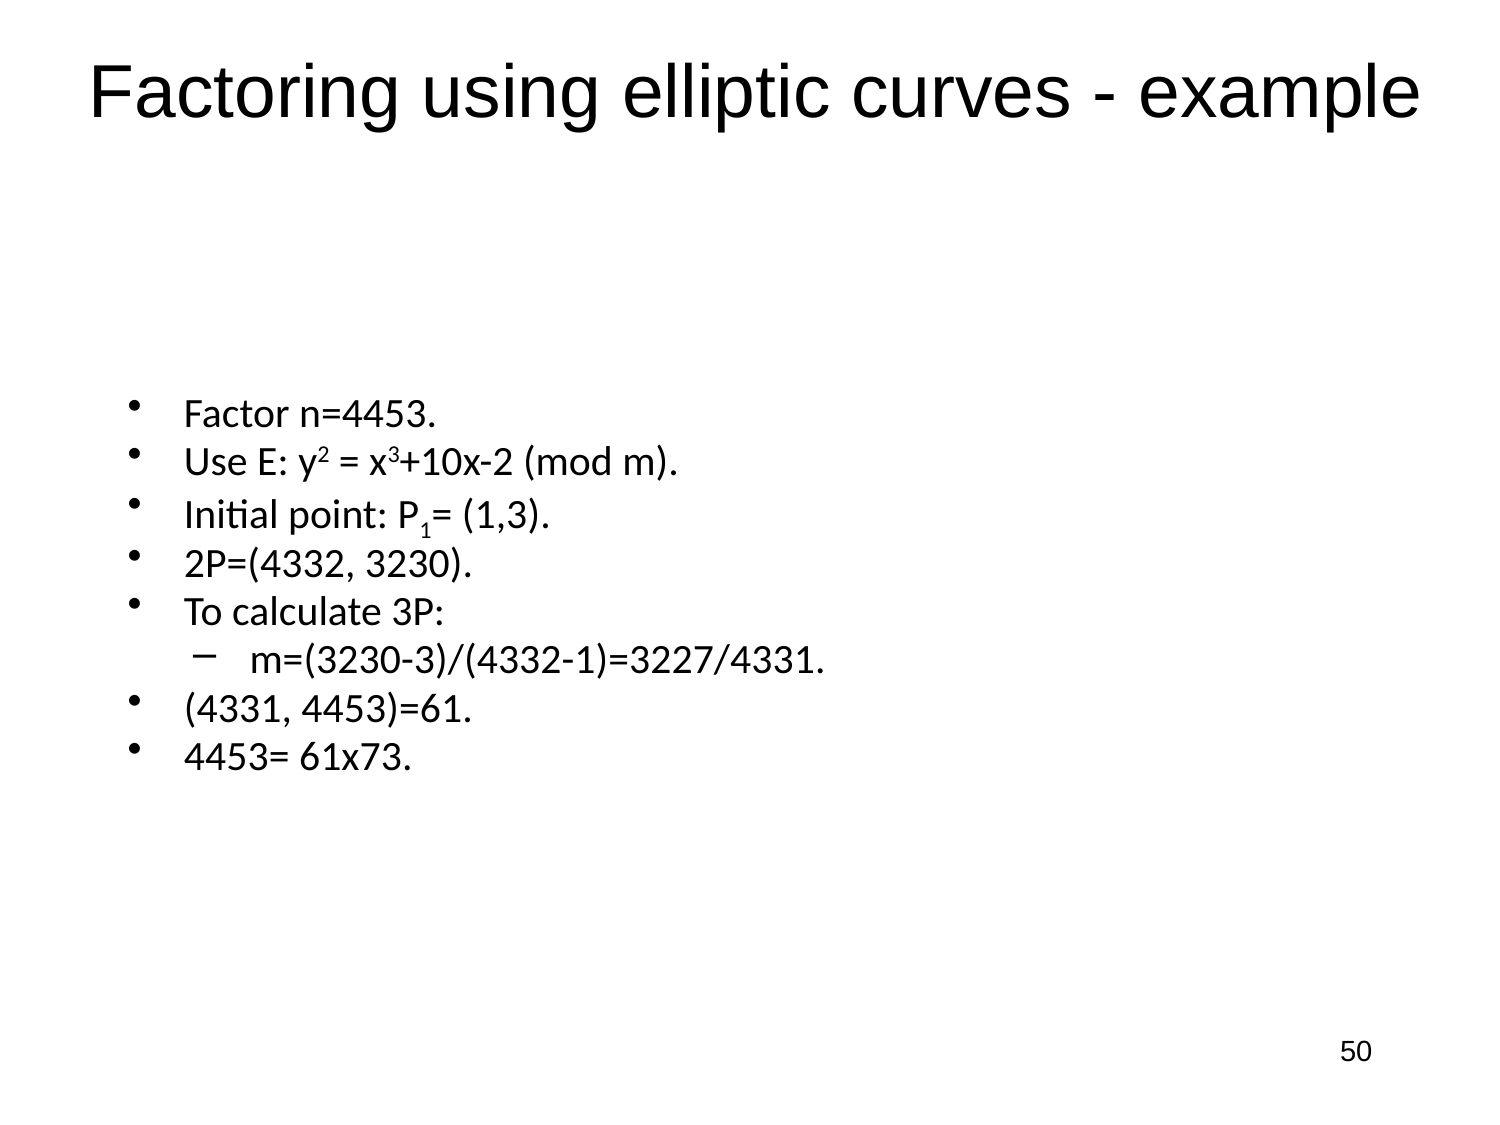

# Factoring using elliptic curves - example
Factor n=4453.
Use E: y2 = x3+10x-2 (mod m).
Initial point: P1= (1,3).
2P=(4332, 3230).
To calculate 3P:
m=(3230-3)/(4332-1)=3227/4331.
(4331, 4453)=61.
4453= 61x73.
50